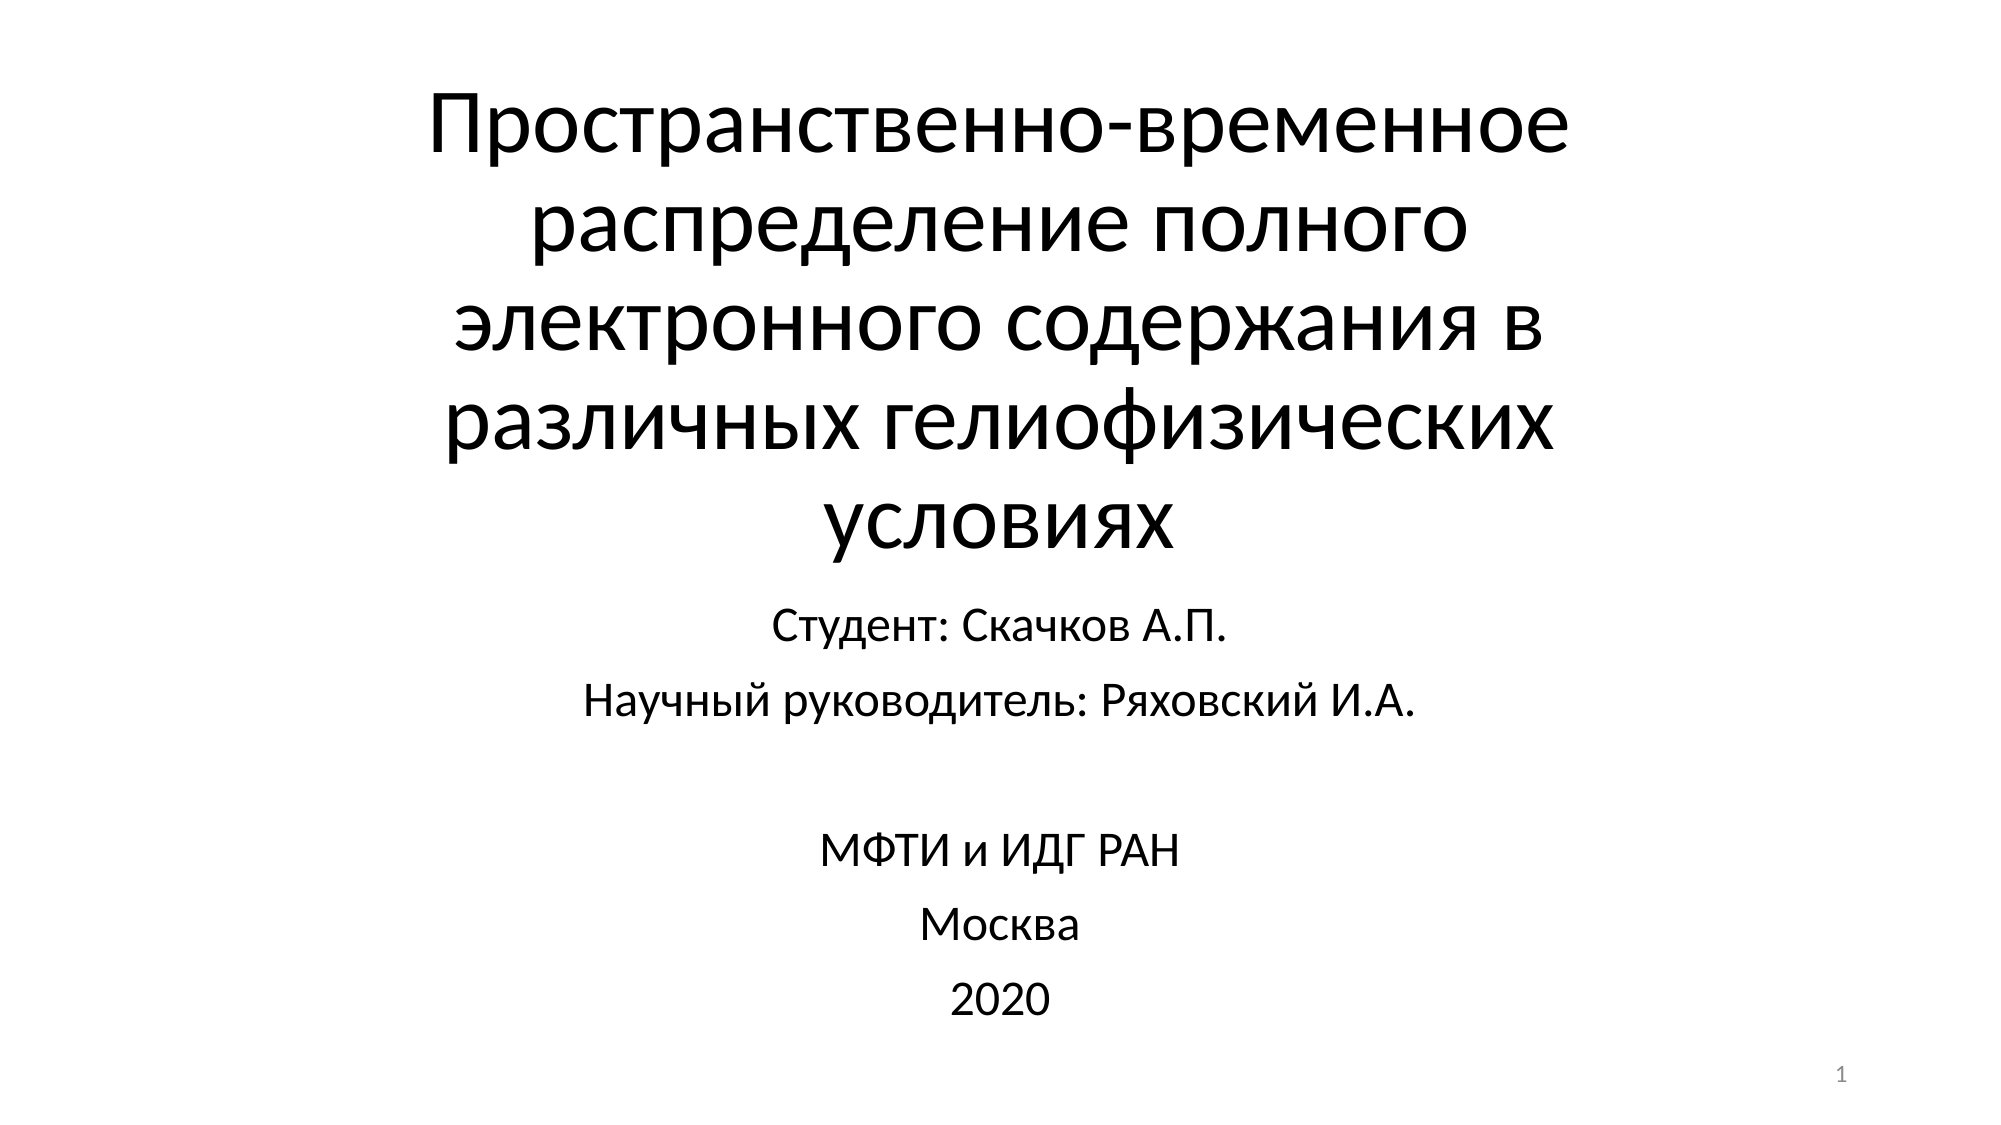

# Пространственно-временное распределение полного электронного содержания в различных гелиофизических условиях
Студент: Скачков А.П.
Научный руководитель: Ряховский И.А.

МФТИ и ИДГ РАН
Москва
2020
1